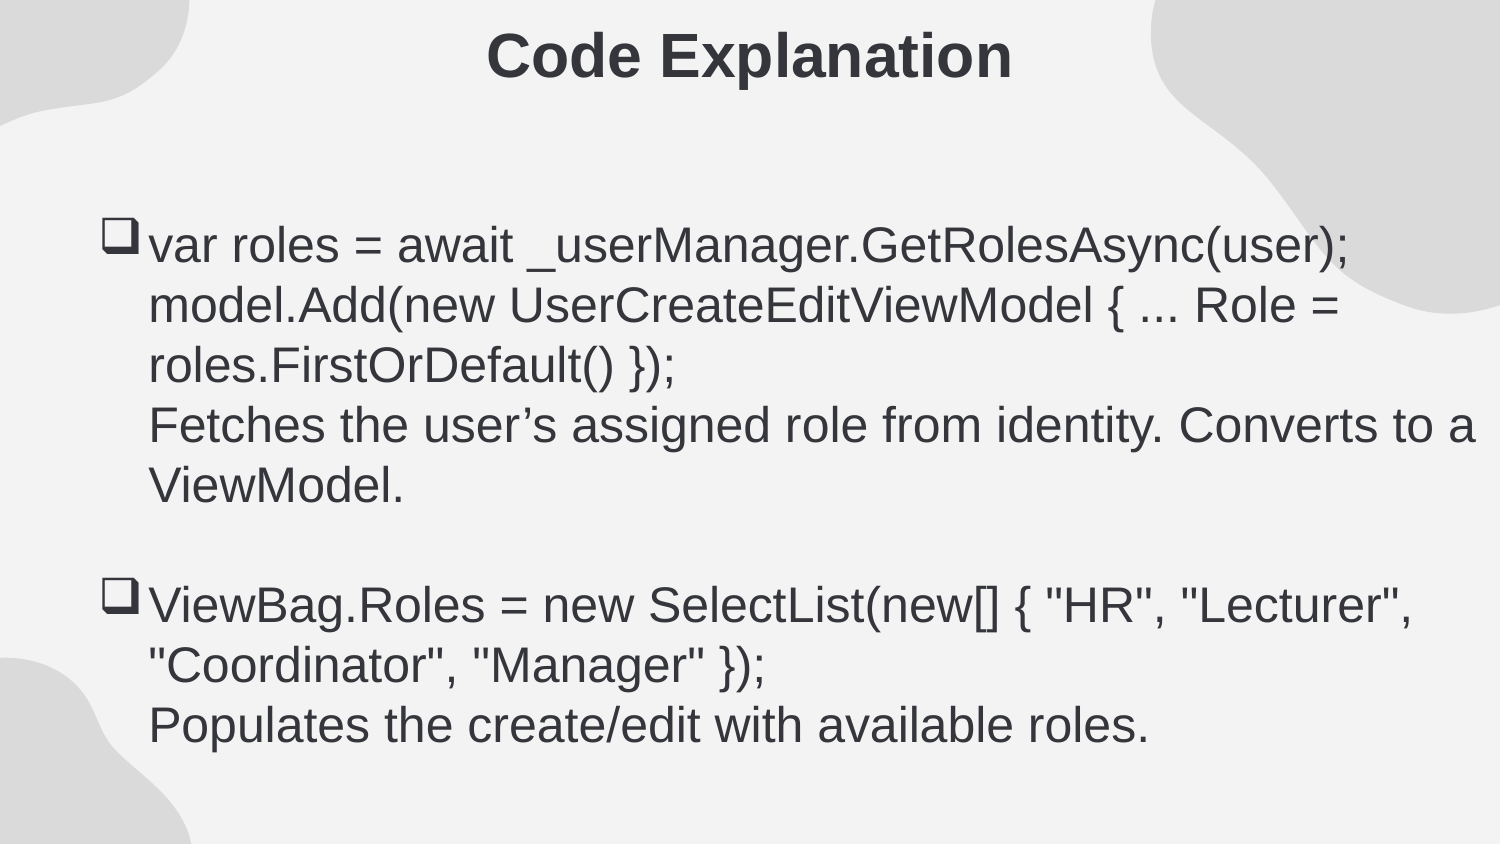

# Code Explanation
var roles = await _userManager.GetRolesAsync(user);
model.Add(new UserCreateEditViewModel { ... Role = roles.FirstOrDefault() });
Fetches the user’s assigned role from identity. Converts to a ViewModel.

ViewBag.Roles = new SelectList(new[] { "HR", "Lecturer", "Coordinator", "Manager" });
Populates the create/edit with available roles.